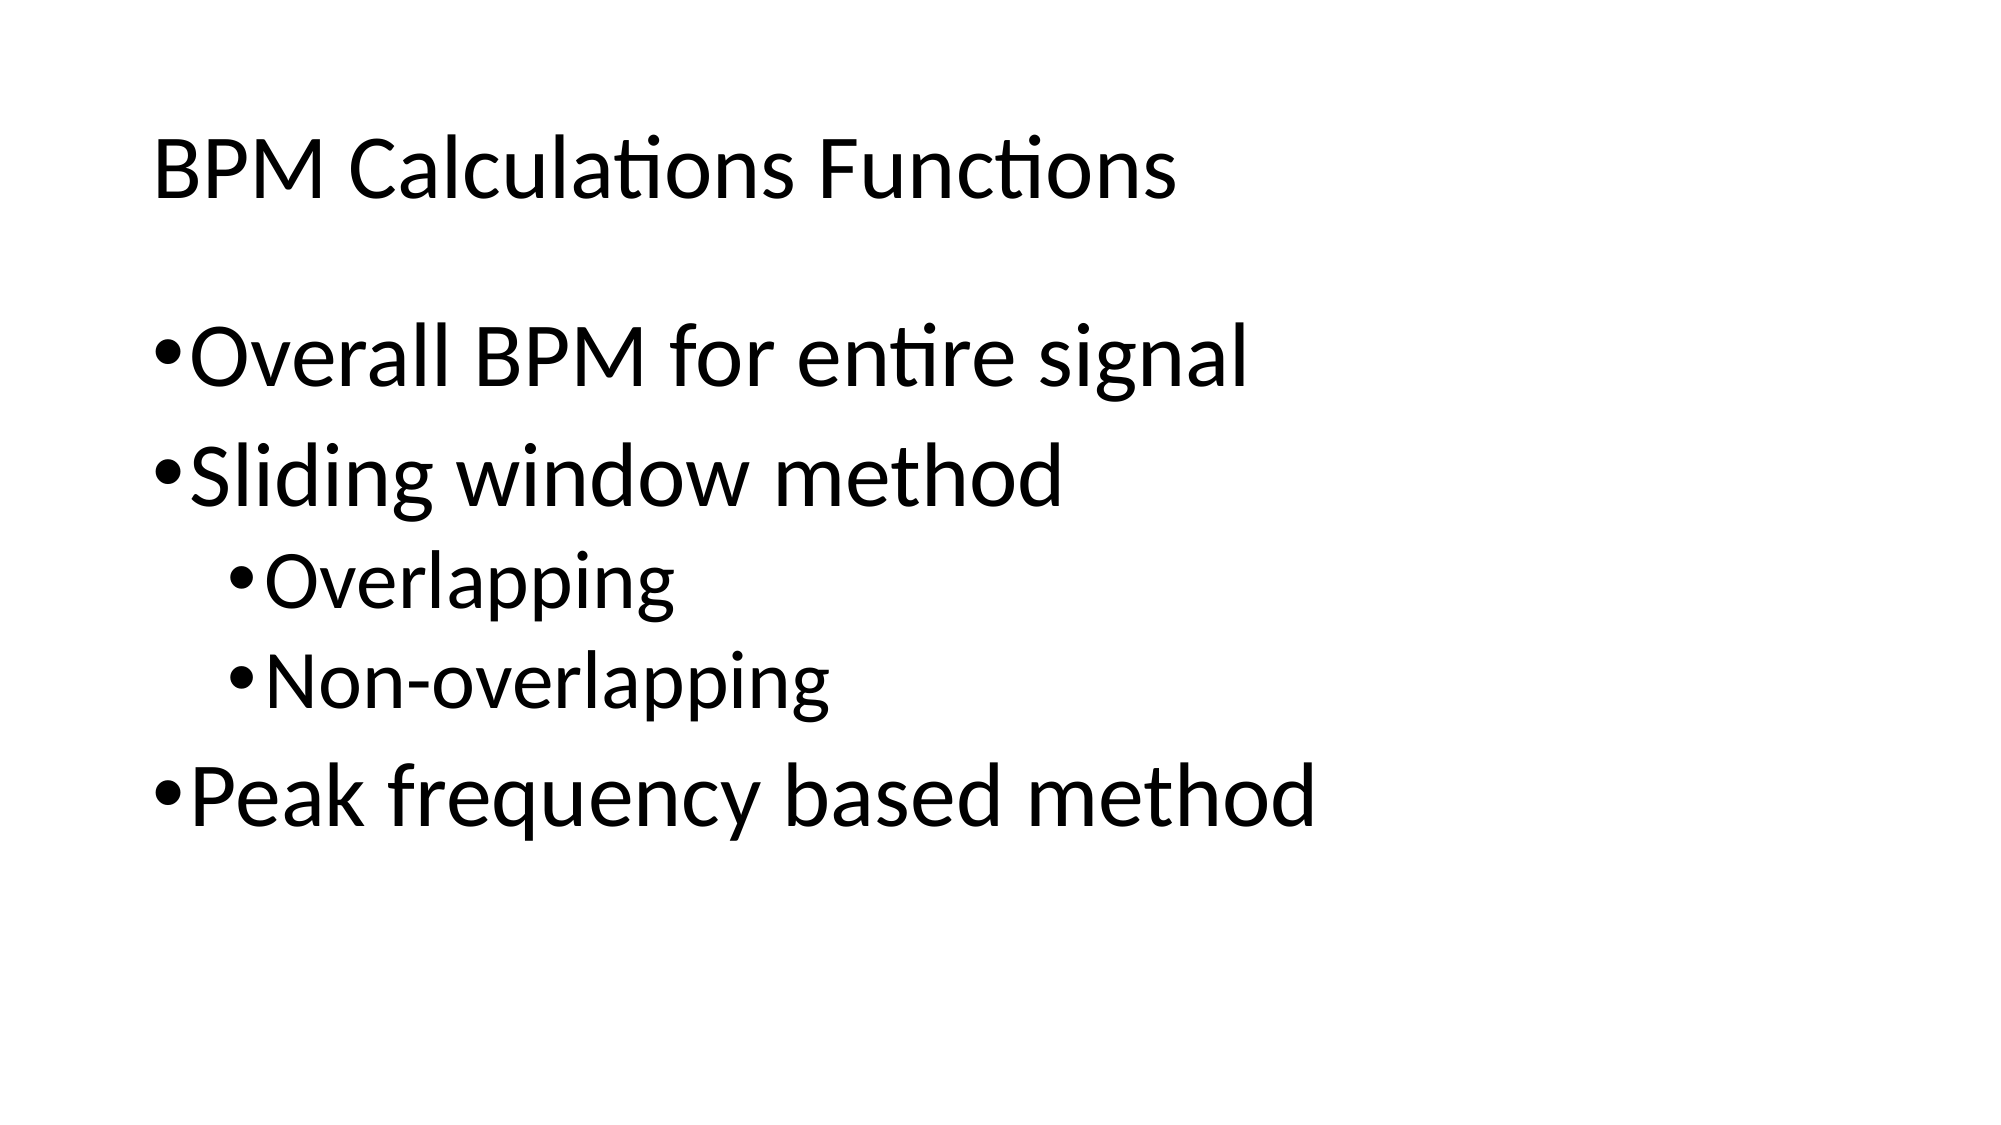

# BPM Calculations Functions
Overall BPM for entire signal
Sliding window method
Overlapping
Non-overlapping
Peak frequency based method